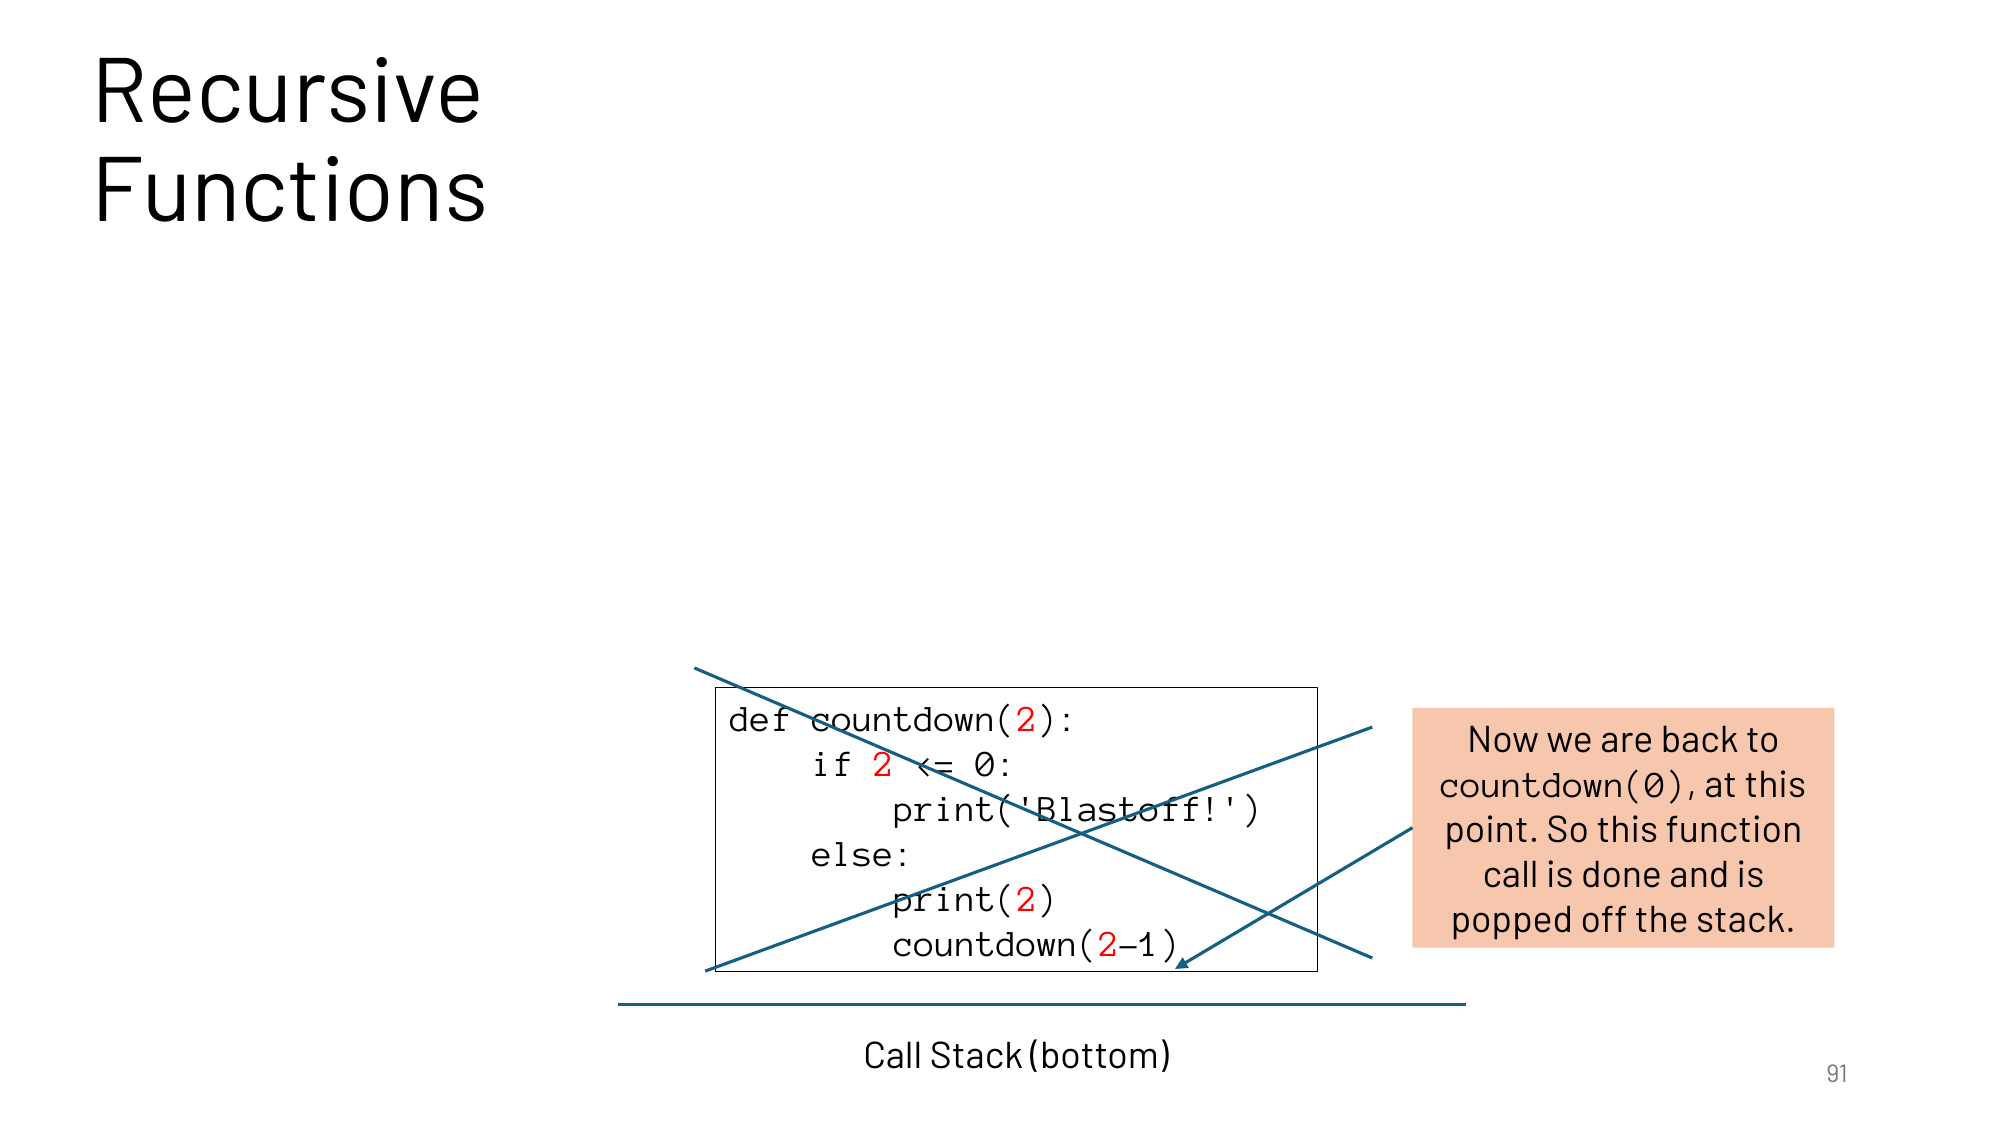

# Recursive Functions
def countdown(2):
    if 2 <= 0:
        print('Blastoff!')
    else:
        print(2)
        countdown(2-1)
Now we are back to countdown(0), at this point. So this function call is done and is popped off the stack.
Call Stack (bottom)
91